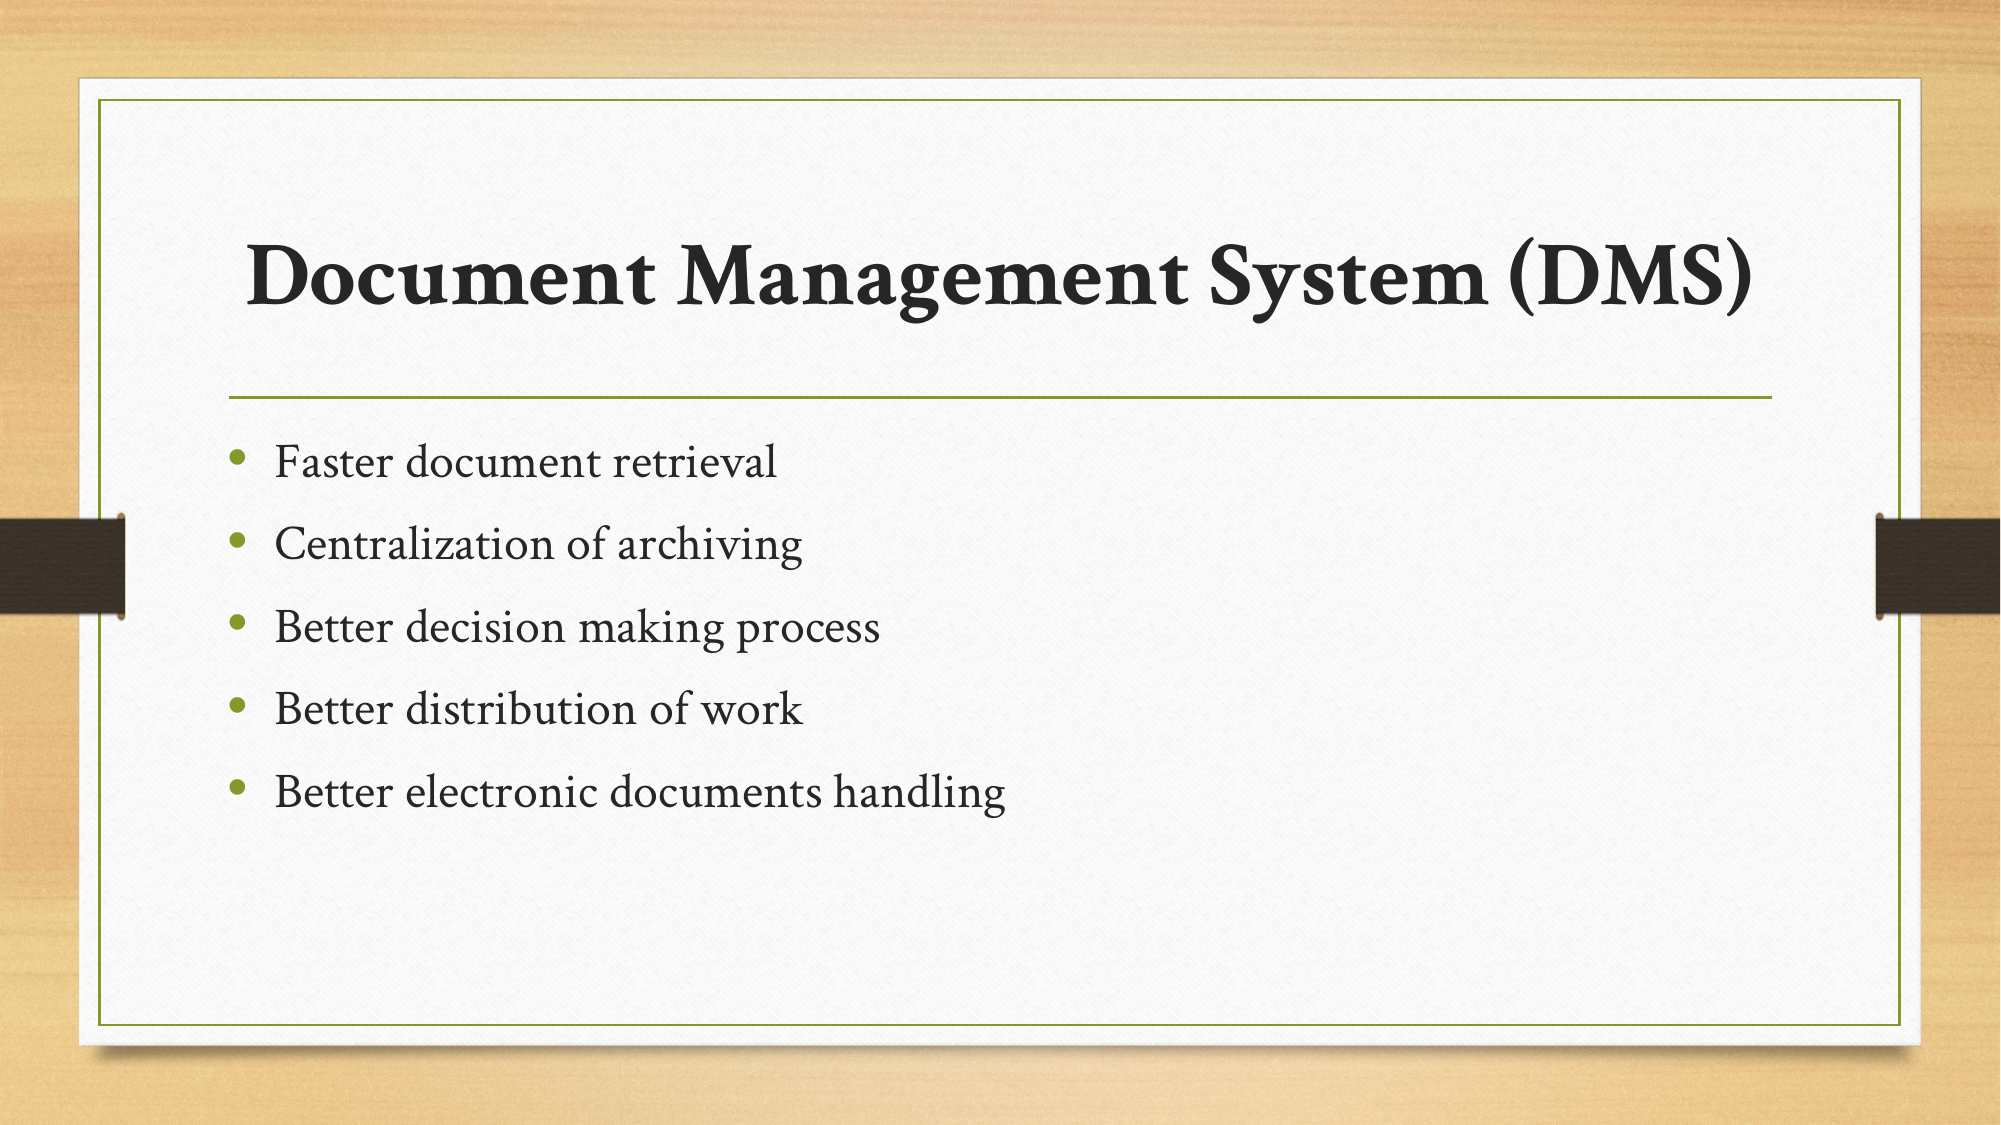

# Document Management System (DMS)
Faster document retrieval
Centralization of archiving
Better decision making process
Better distribution of work
Better electronic documents handling